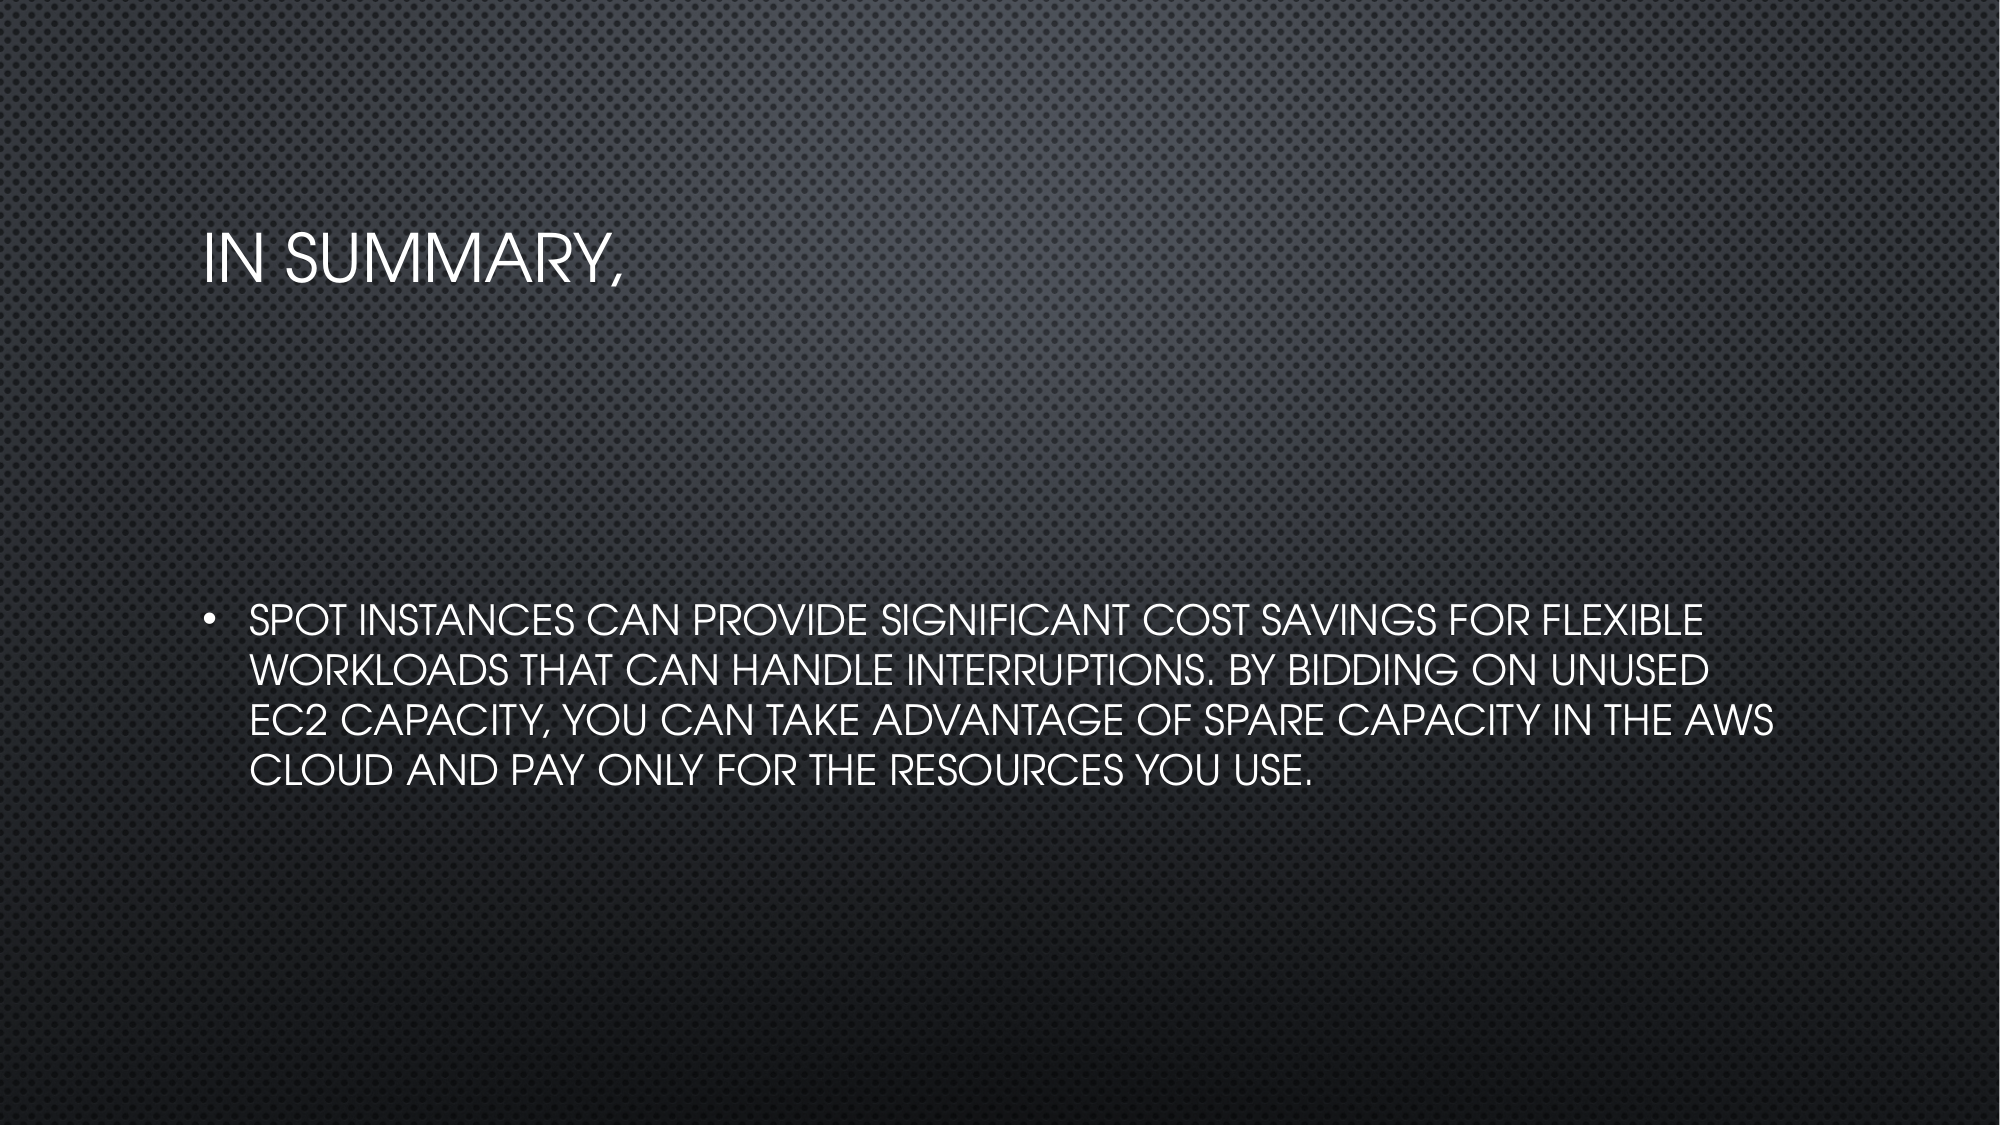

# In summary,
Spot Instances can provide significant cost savings for flexible workloads that can handle interruptions. By bidding on unused EC2 capacity, you can take advantage of spare capacity in the AWS cloud and pay only for the resources you use.